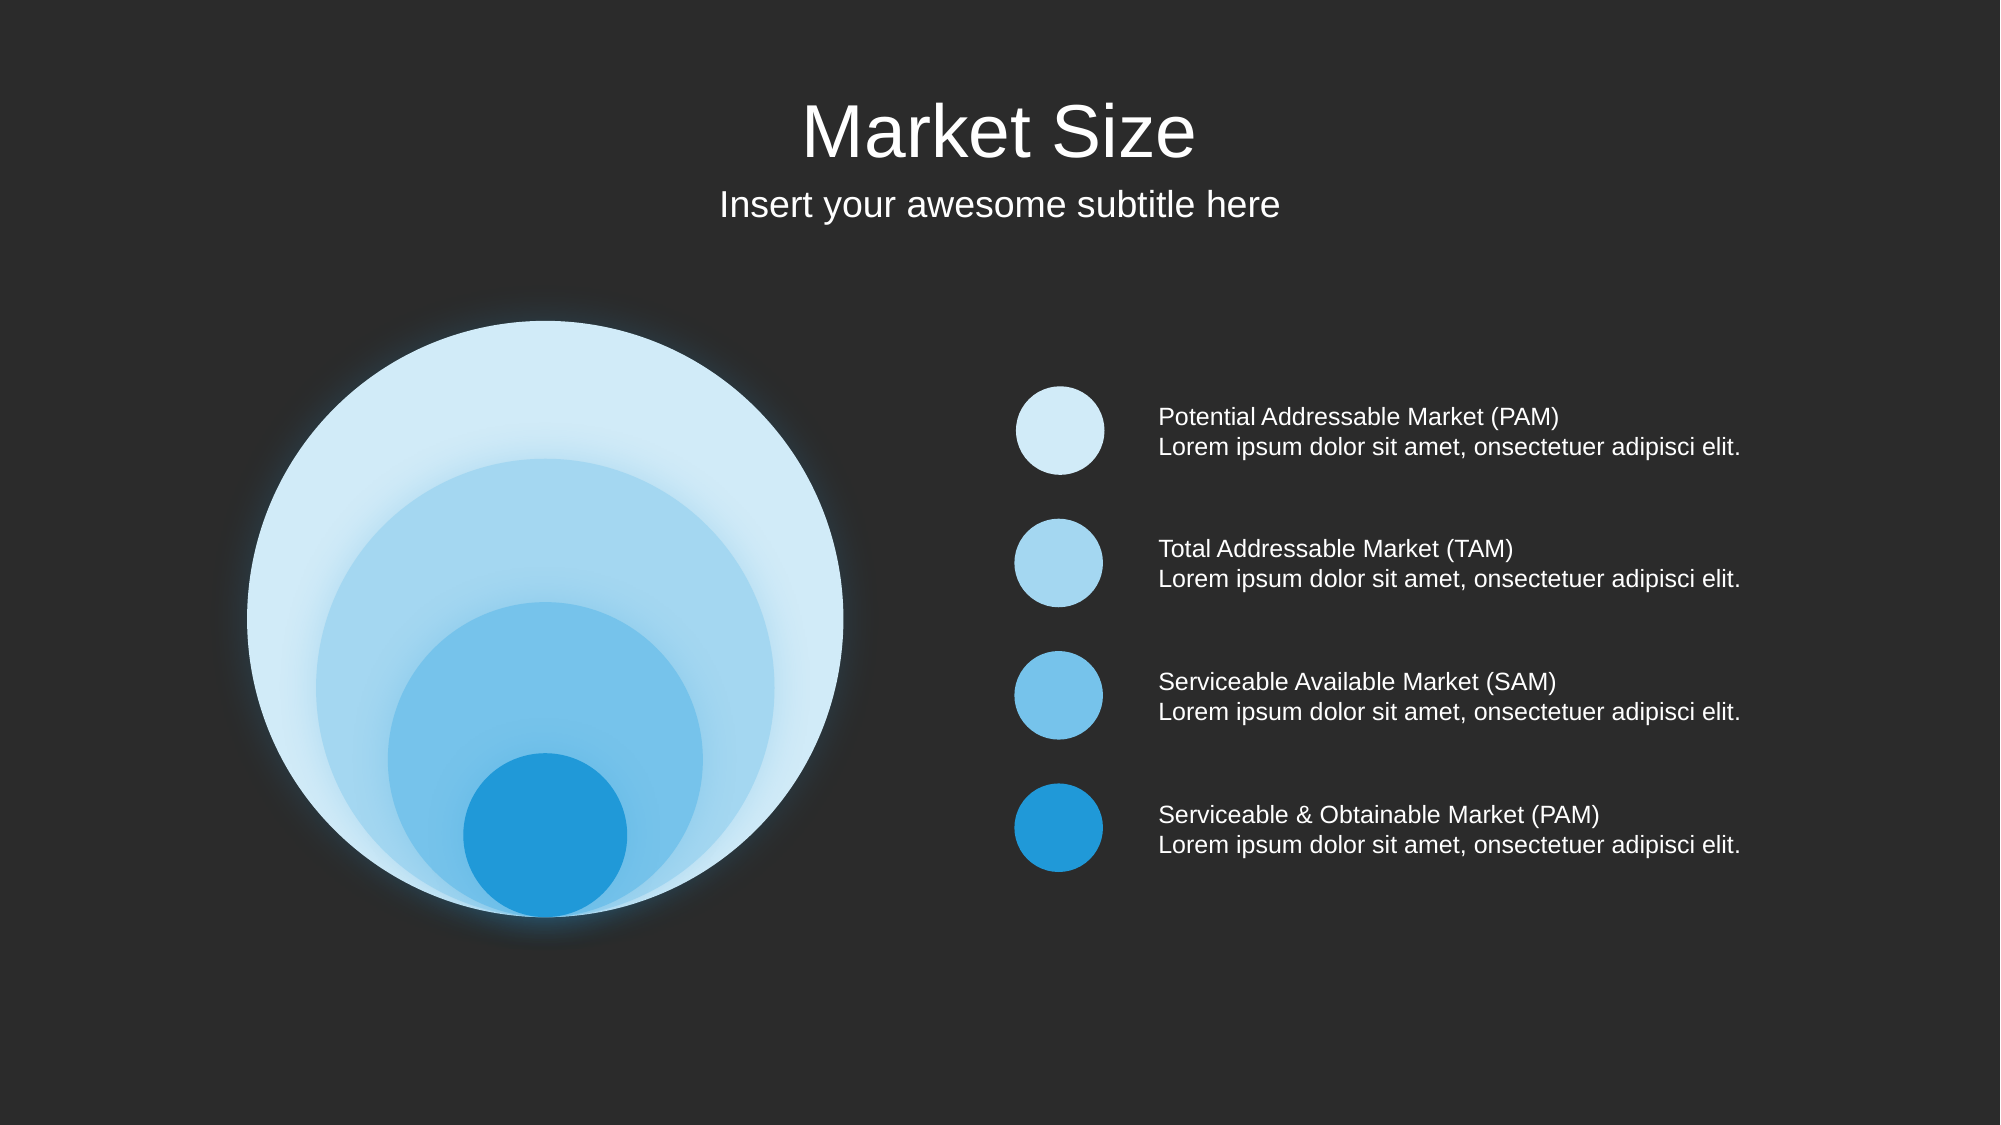

# Market Size
Insert your awesome subtitle here

Potential Addressable Market (PAM)
Lorem ipsum dolor sit amet, onsectetuer adipisci elit.

Total Addressable Market (TAM)
Lorem ipsum dolor sit amet, onsectetuer adipisci elit.

Serviceable Available Market (SAM)
Lorem ipsum dolor sit amet, onsectetuer adipisci elit.

Serviceable & Obtainable Market (PAM)
Lorem ipsum dolor sit amet, onsectetuer adipisci elit.